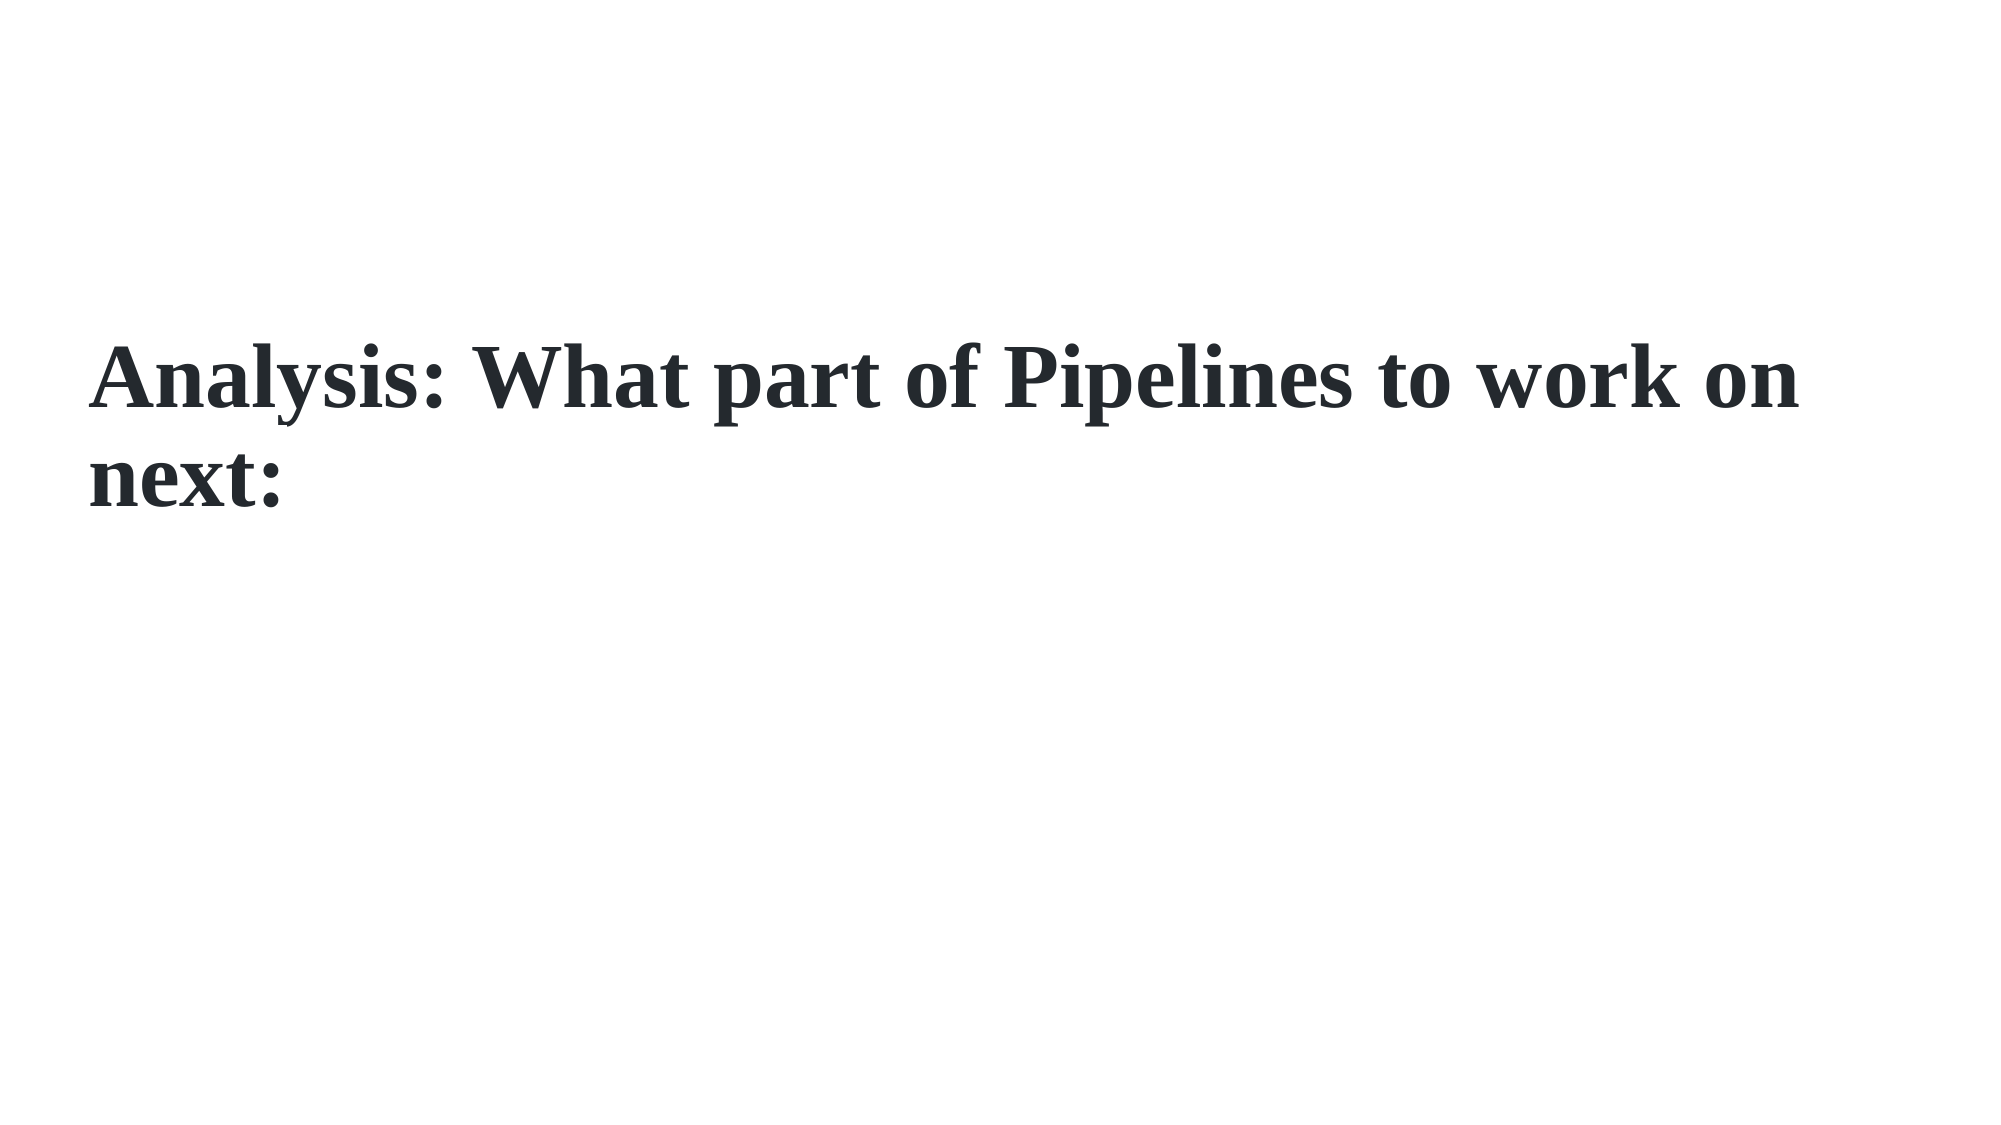

# Analysis: What part of Pipelines to work on next: